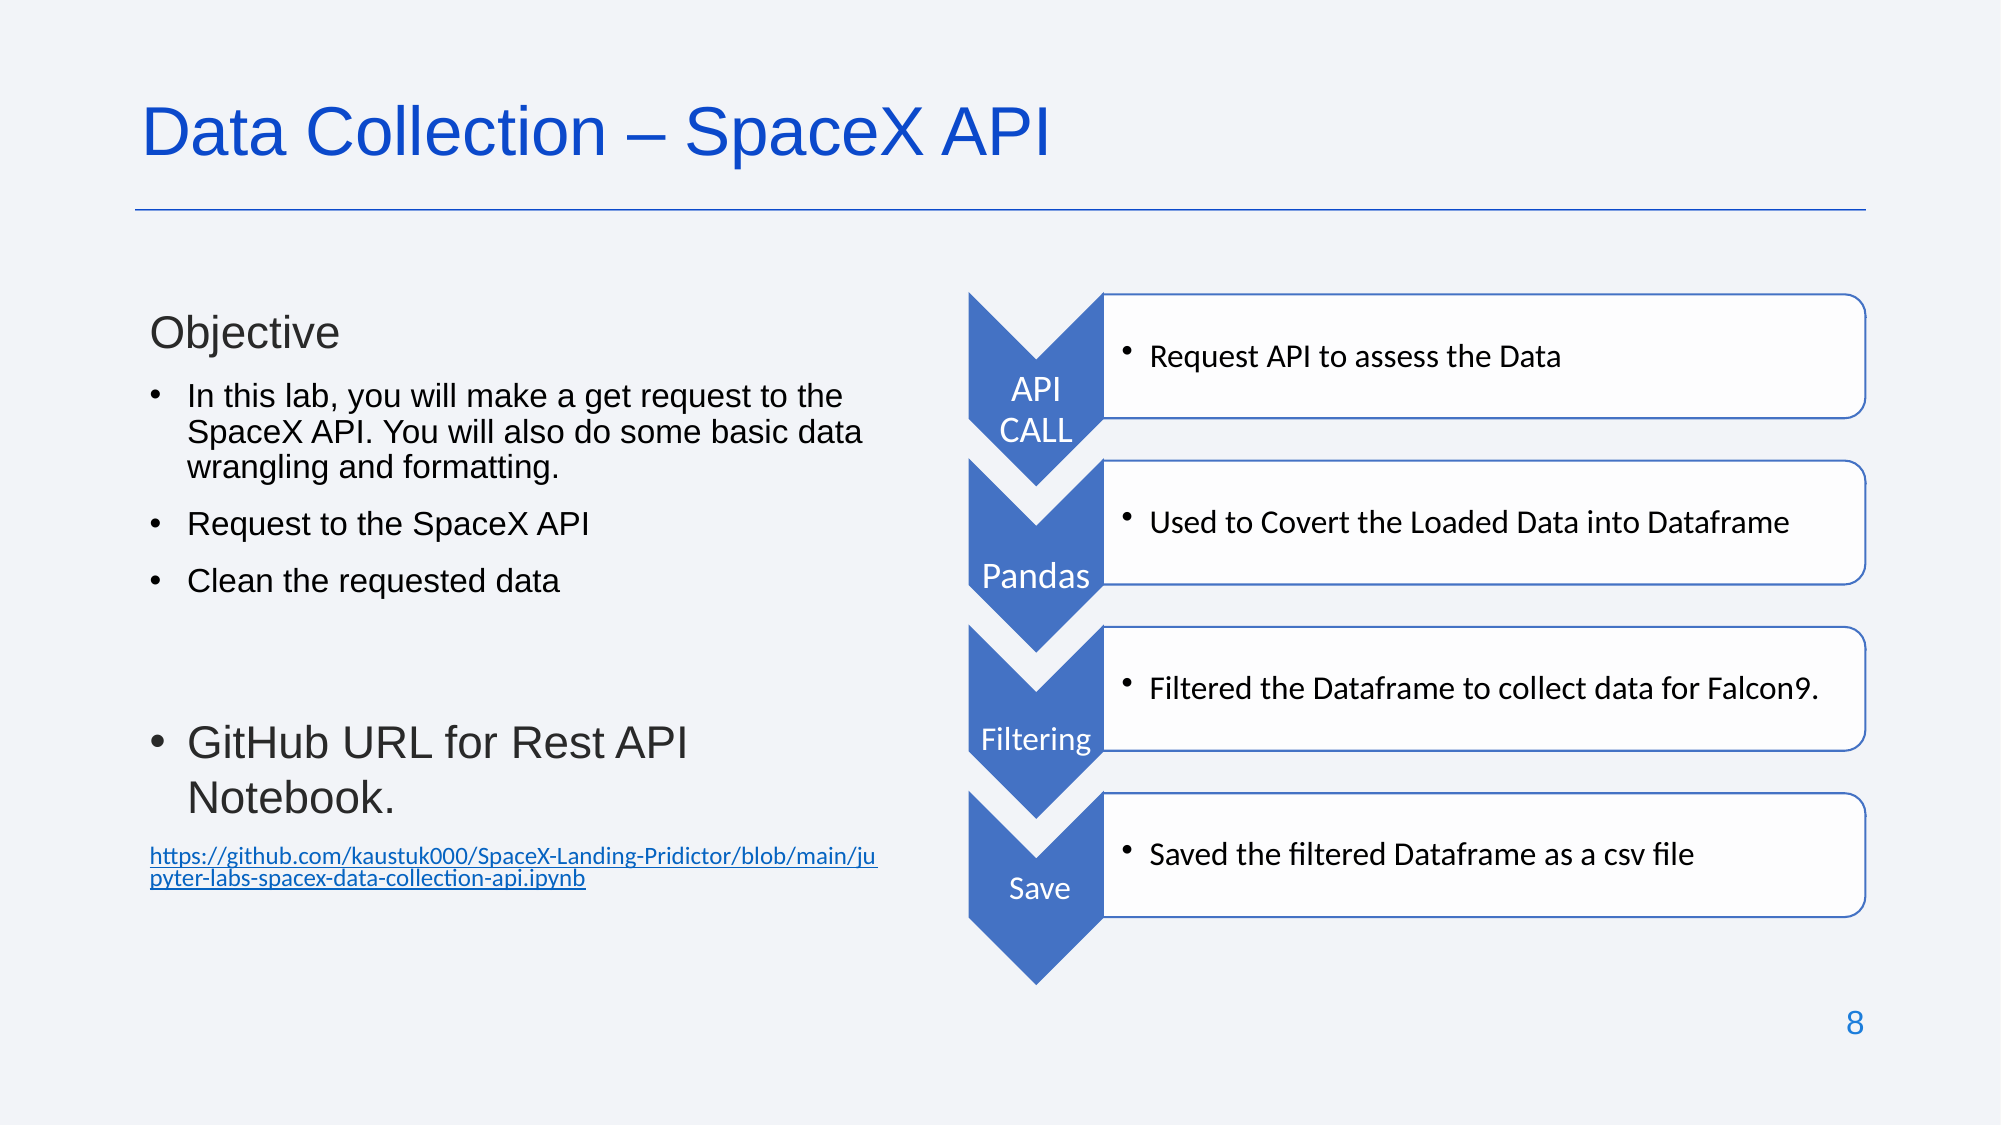

Data Collection – SpaceX API
API
CALL
Request API to assess the Data
Pandas
Used to Covert the Loaded Data into Dataframe
Filtering
Filtered the Dataframe to collect data for Falcon9.
 Save
Saved the filtered Dataframe as a csv file
Objective
In this lab, you will make a get request to the SpaceX API. You will also do some basic data wrangling and formatting.
Request to the SpaceX API
Clean the requested data

GitHub URL for Rest API Notebook.
https://github.com/kaustuk000/SpaceX-Landing-Pridictor/blob/main/jupyter-labs-spacex-data-collection-api.ipynb
8